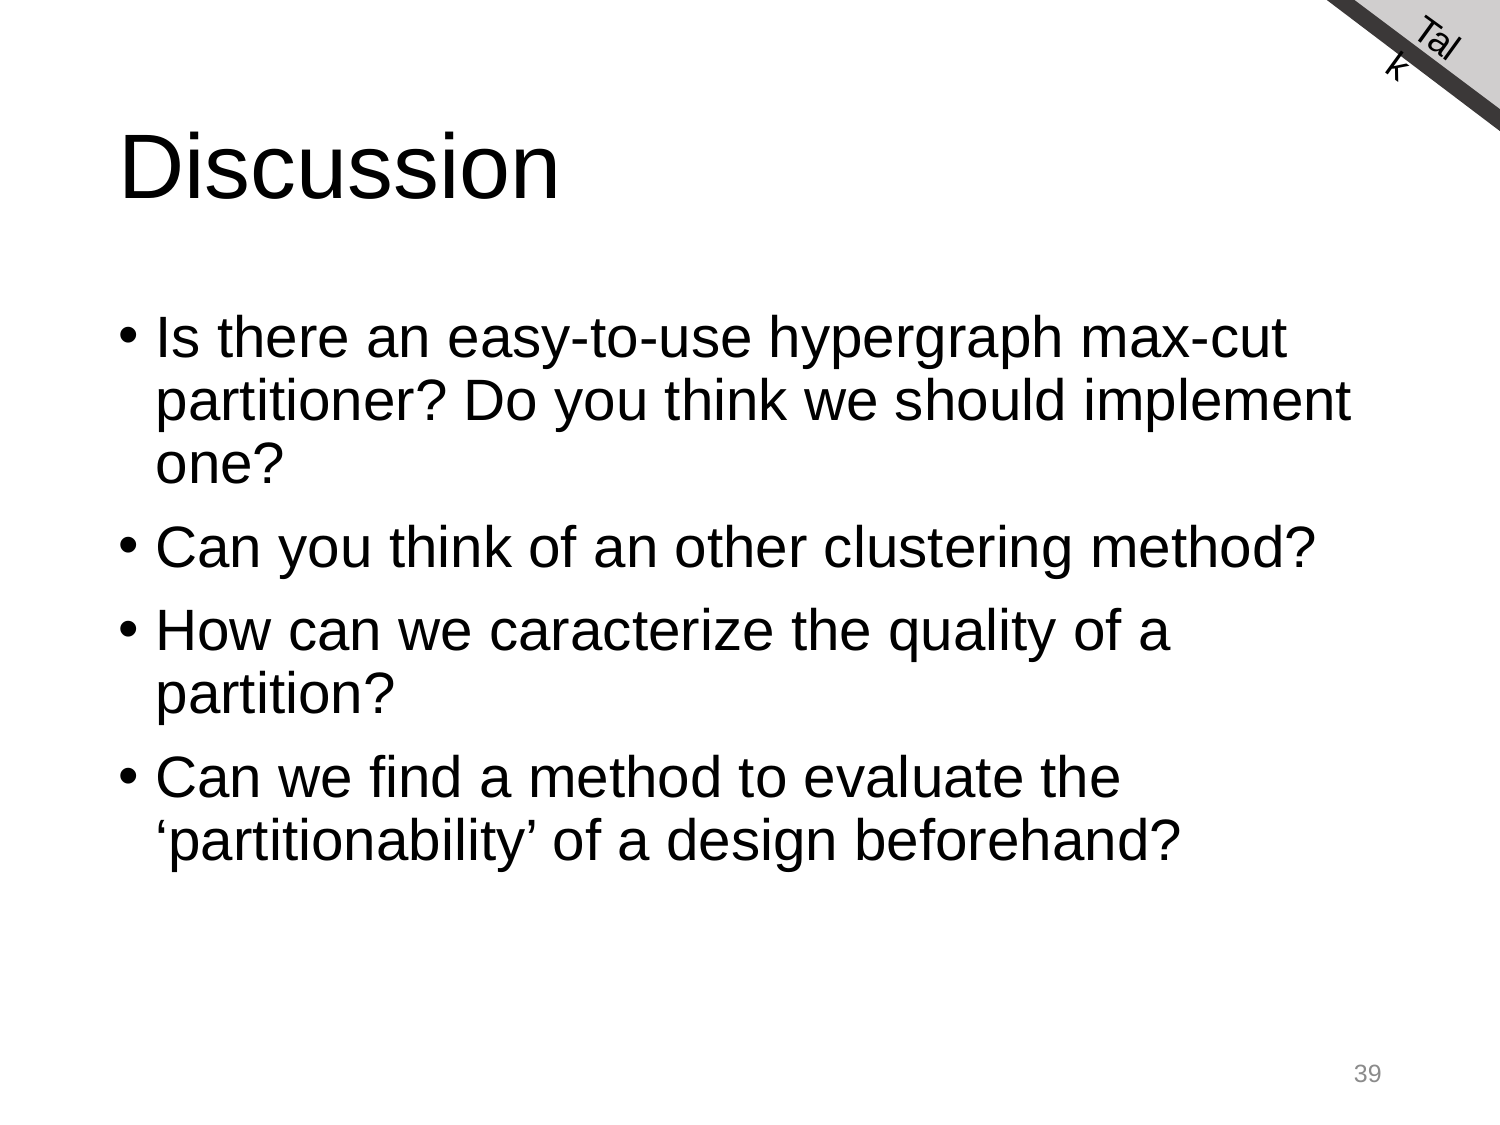

# Discussion
Is there an easy-to-use hypergraph max-cut partitioner? Do you think we should implement one?
Can you think of an other clustering method?
How can we caracterize the quality of a partition?
Can we find a method to evaluate the ‘partitionability’ of a design beforehand?
39